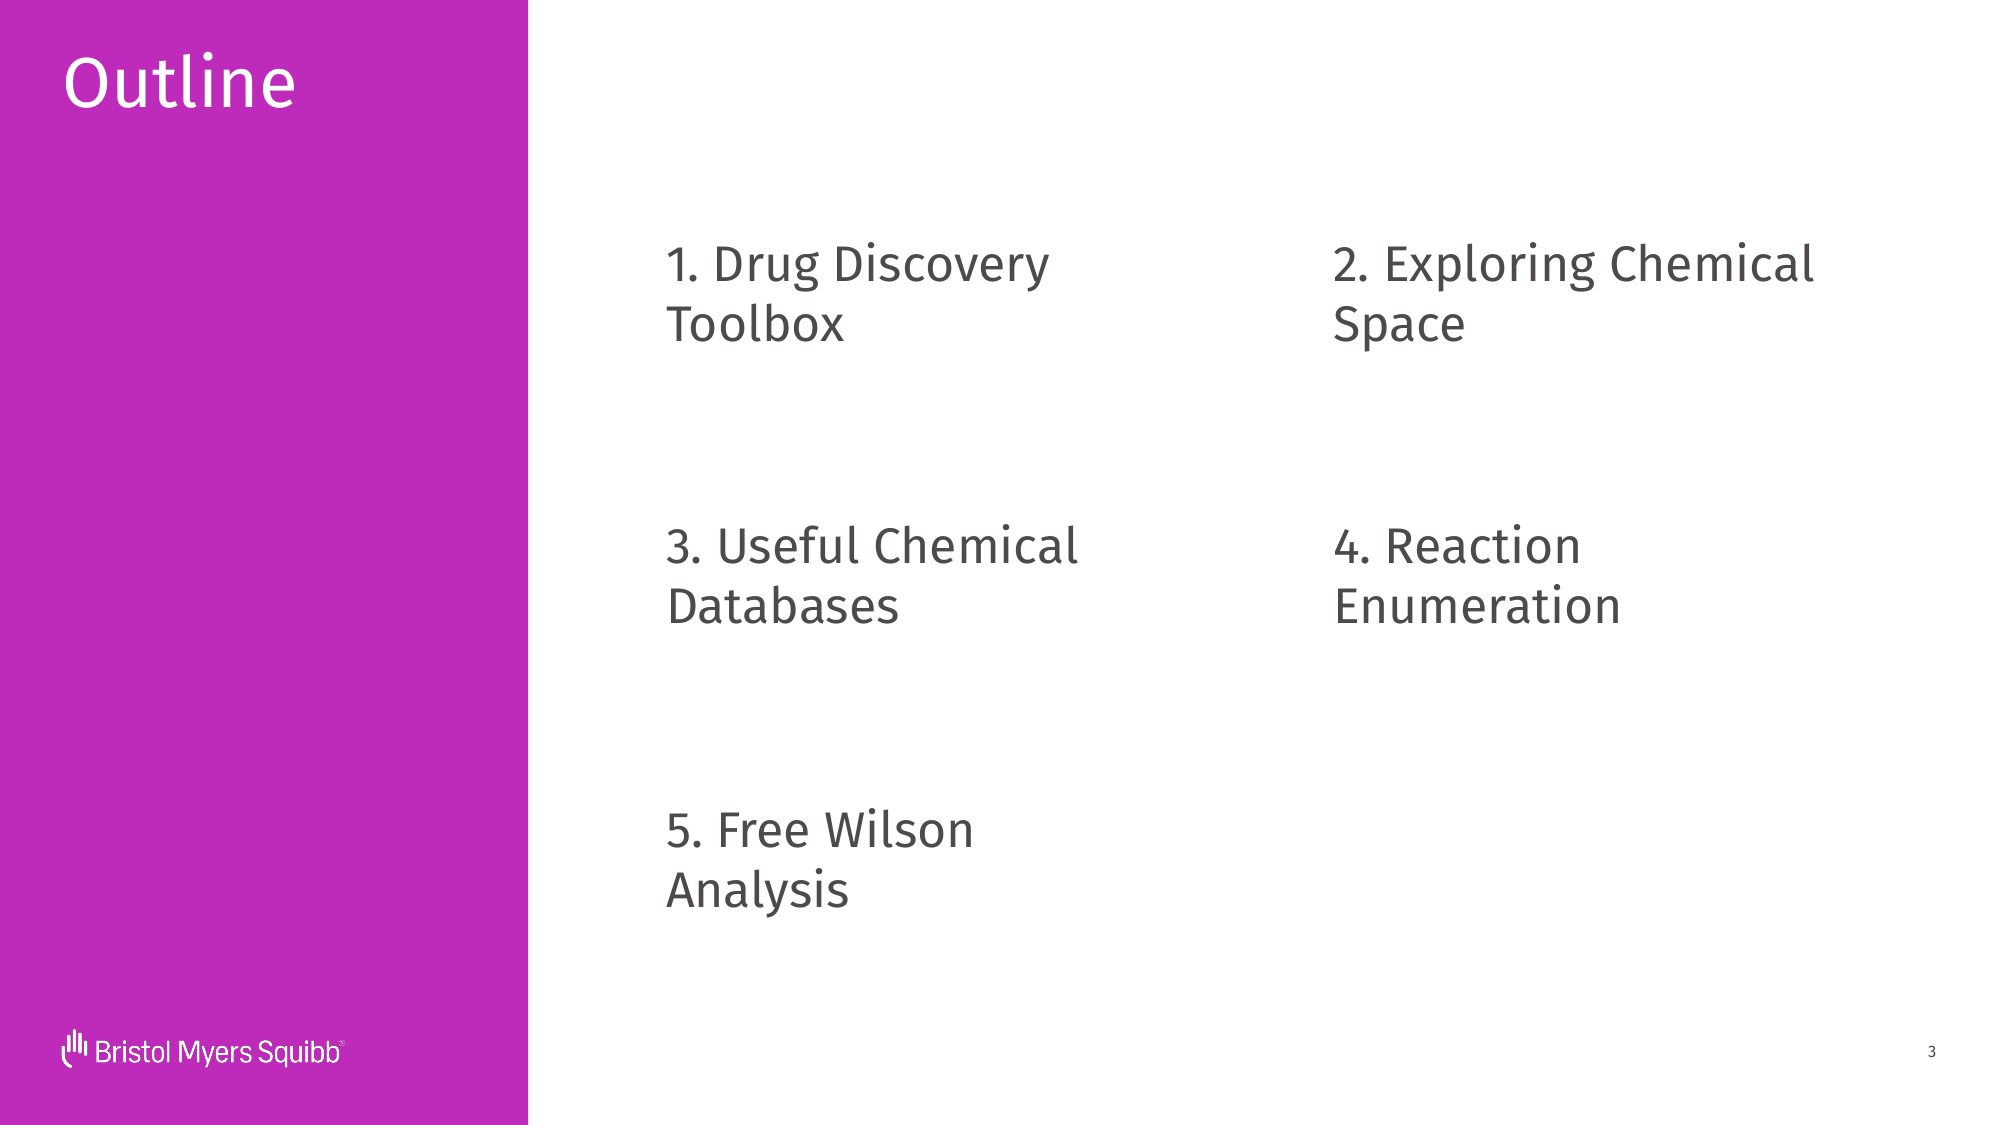

# Outline
1. Drug Discovery Toolbox
2. Exploring Chemical Space
3. Useful Chemical Databases
4. Reaction Enumeration
5. Free Wilson Analysis

3